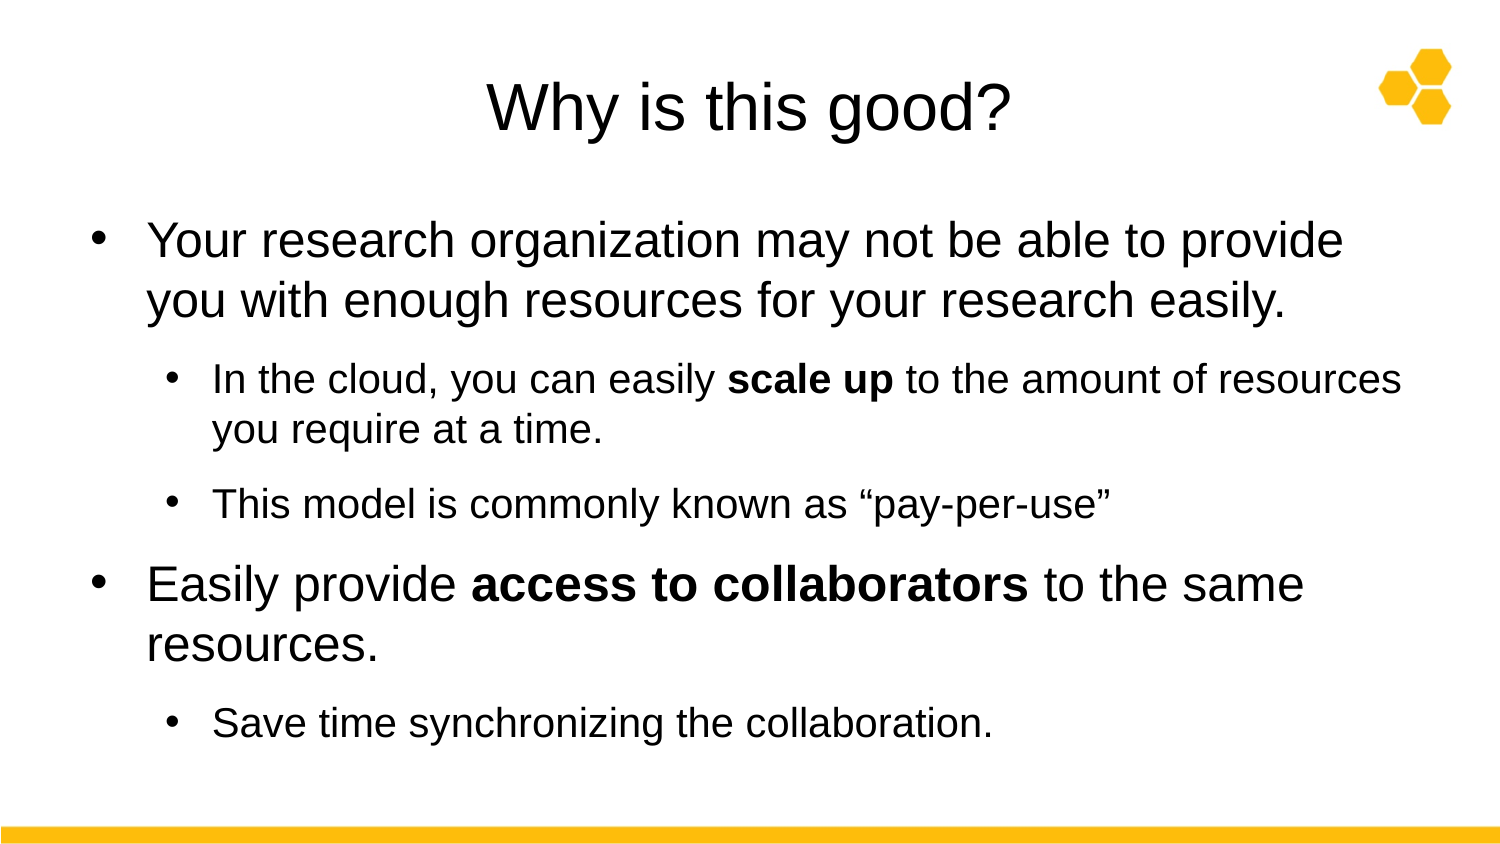

# Why is this good?
Your research organization may not be able to provide you with enough resources for your research easily.
In the cloud, you can easily scale up to the amount of resources you require at a time.
This model is commonly known as “pay-per-use”
Easily provide access to collaborators to the same resources.
Save time synchronizing the collaboration.